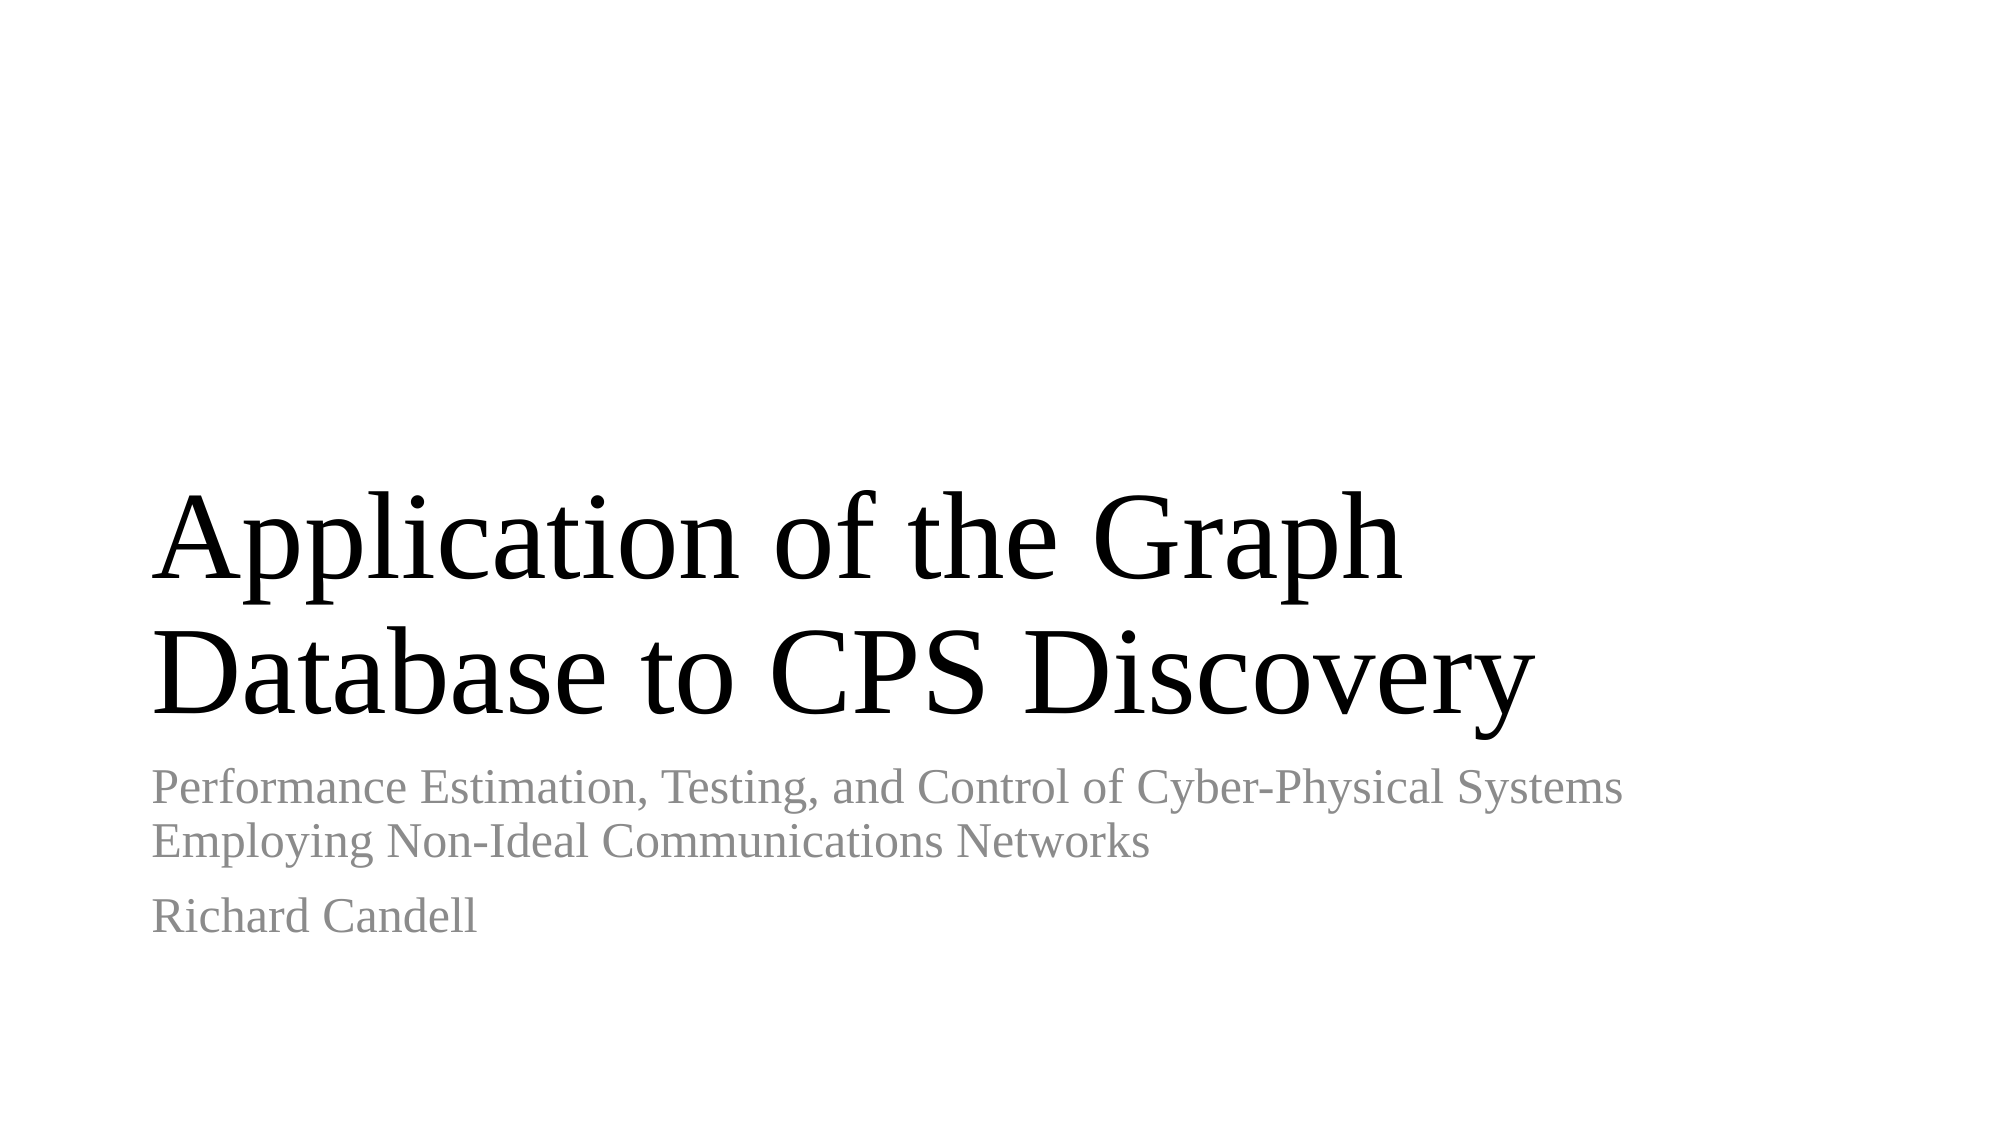

# Application of the Graph Database to CPS Discovery
Performance Estimation, Testing, and Control of Cyber-Physical Systems Employing Non-Ideal Communications Networks
Richard Candell